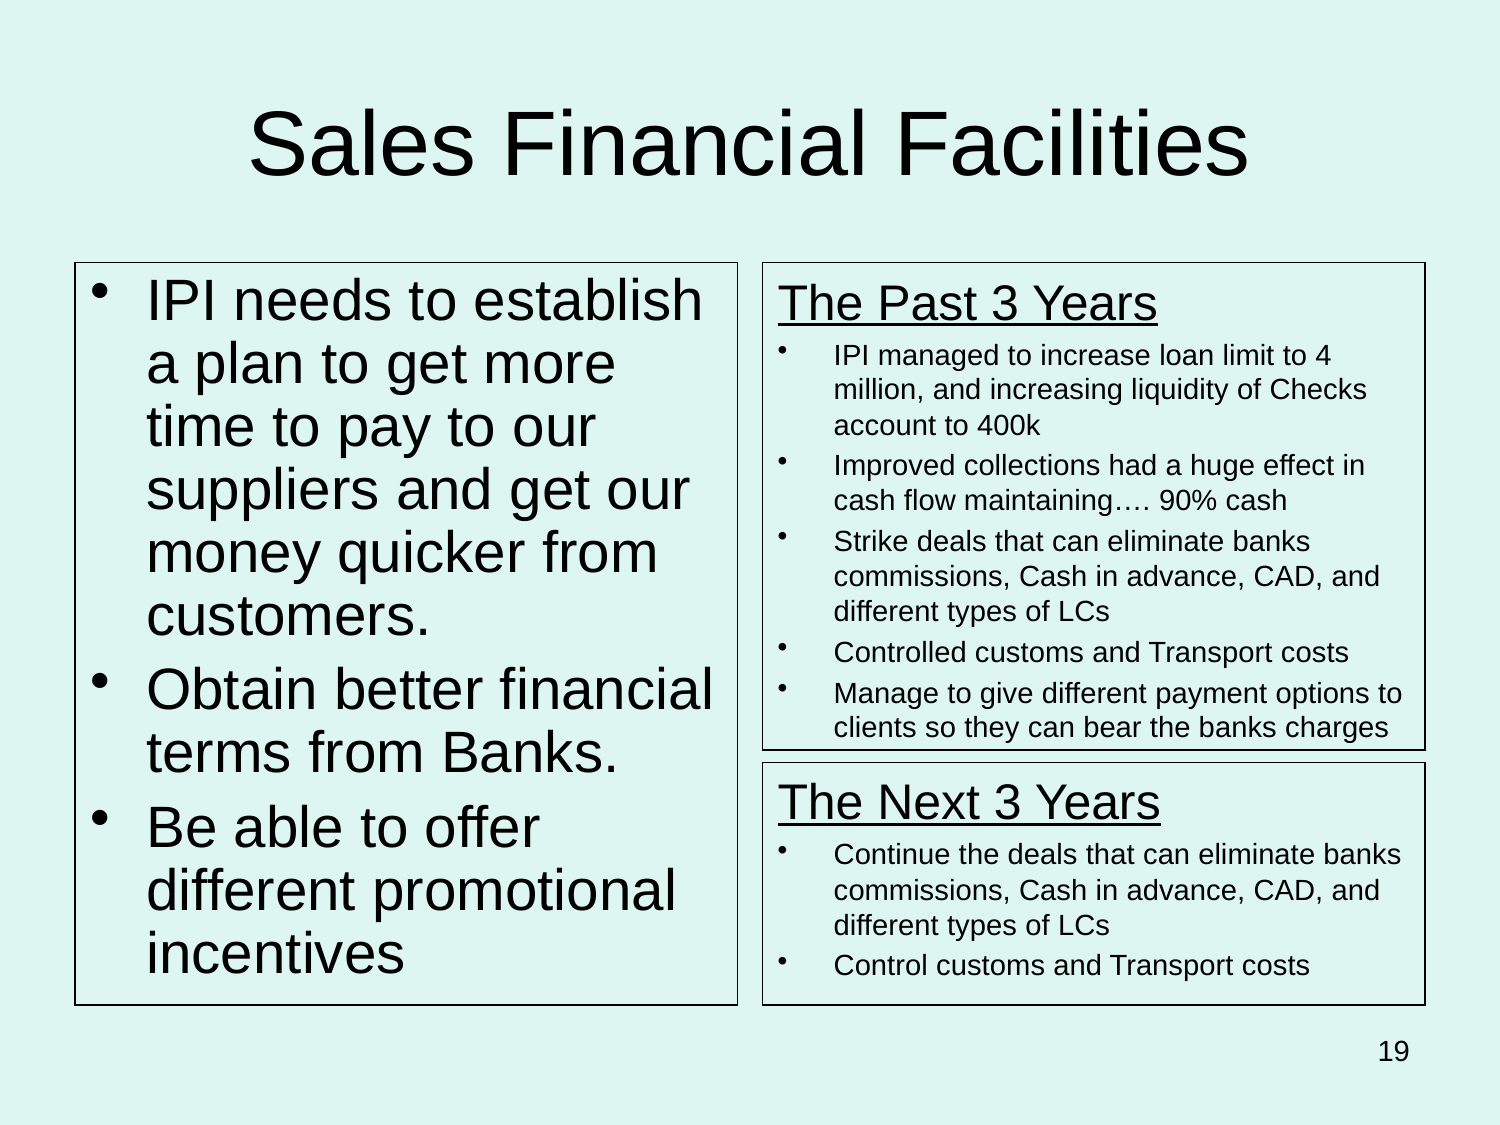

# Sales Financial Facilities
IPI needs to establish a plan to get more time to pay to our suppliers and get our money quicker from customers.
Obtain better financial terms from Banks.
Be able to offer different promotional incentives

The Past 3 Years
IPI managed to increase loan limit to 4 million, and increasing liquidity of Checks account to 400k
Improved collections had a huge effect in cash flow maintaining…. 90% cash
Strike deals that can eliminate banks commissions, Cash in advance, CAD, and different types of LCs
Controlled customs and Transport costs
Manage to give different payment options to clients so they can bear the banks charges
The Next 3 Years
Continue the deals that can eliminate banks commissions, Cash in advance, CAD, and different types of LCs
Control customs and Transport costs

19